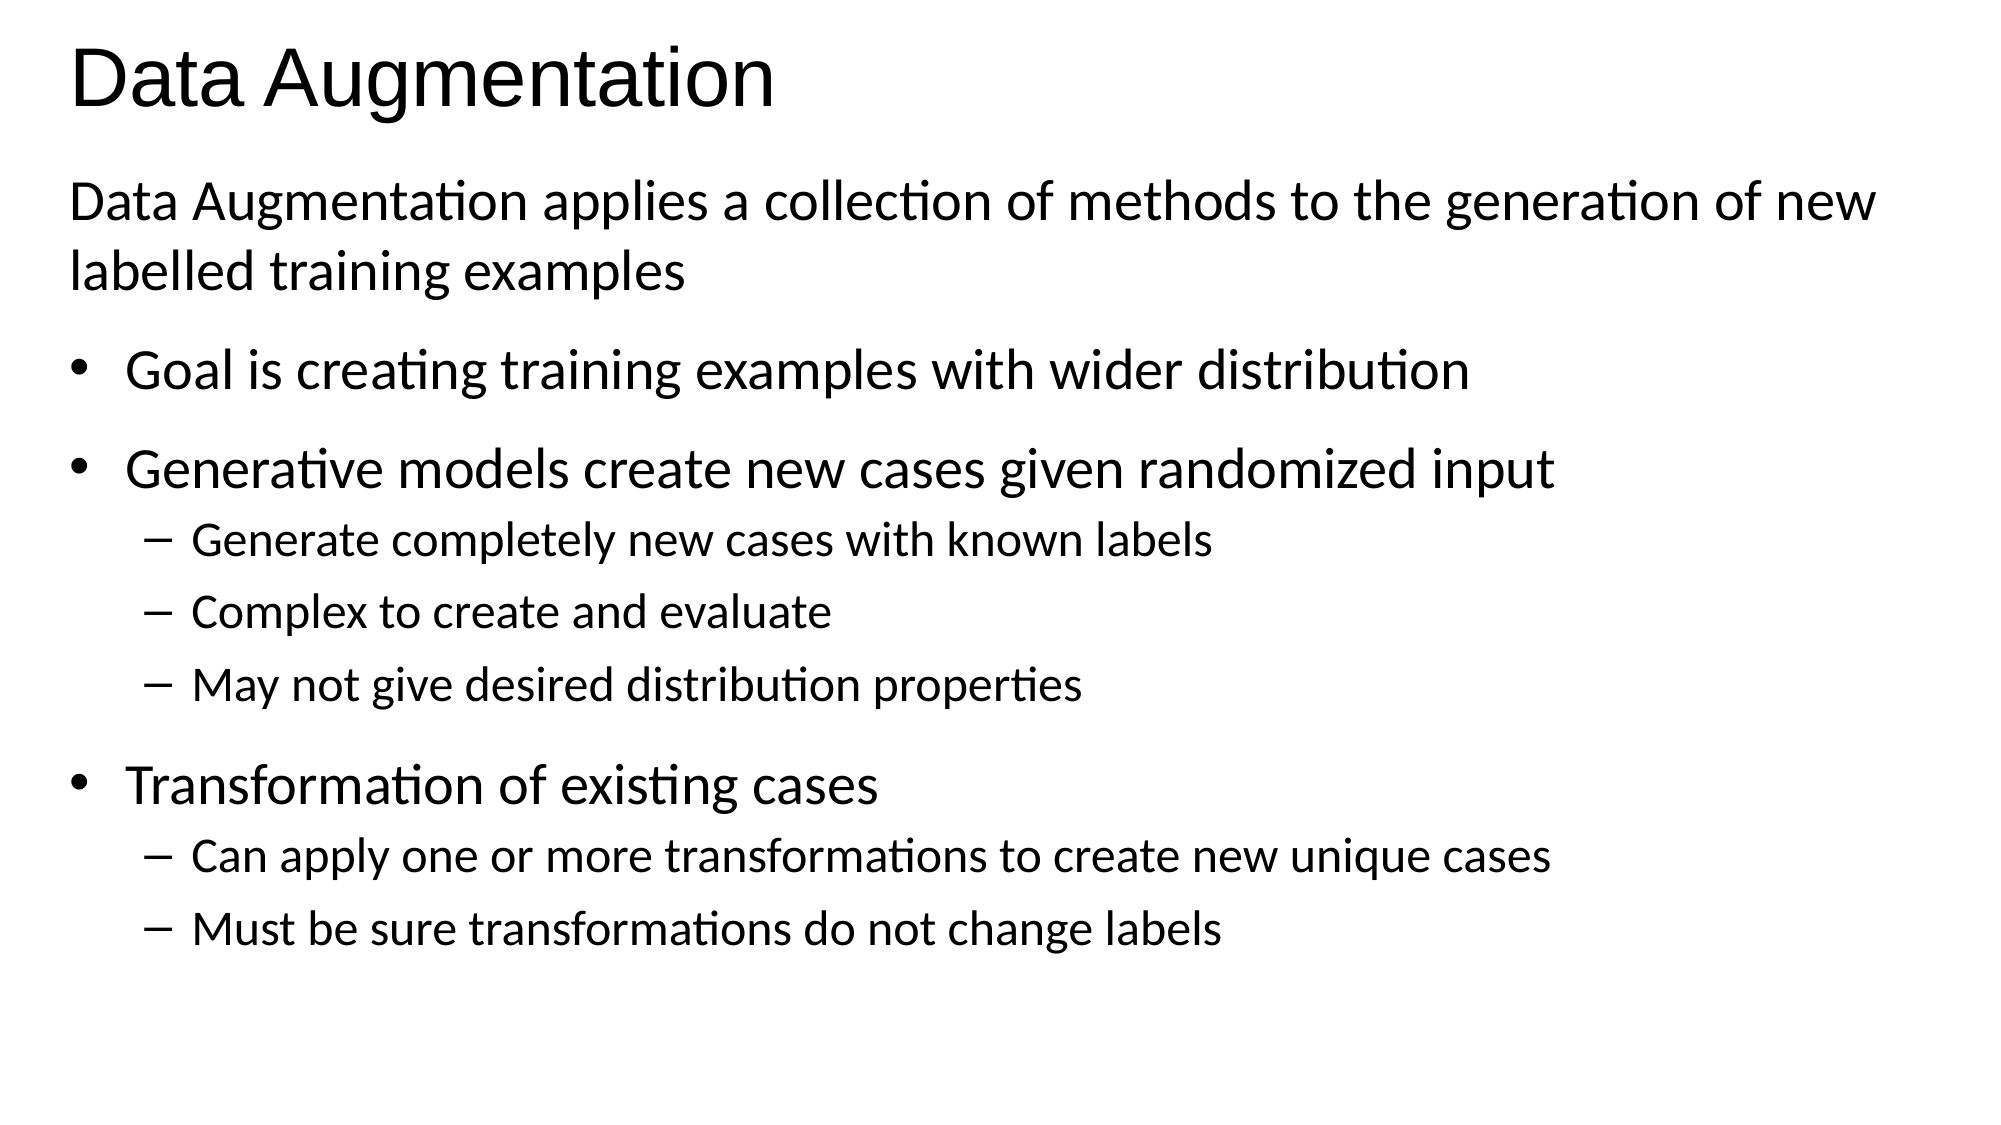

# Data Augmentation
Data Augmentation applies a collection of methods to the generation of new labelled training examples
Goal is creating training examples with wider distribution
Generative models create new cases given randomized input
Generate completely new cases with known labels
Complex to create and evaluate
May not give desired distribution properties
Transformation of existing cases
Can apply one or more transformations to create new unique cases
Must be sure transformations do not change labels